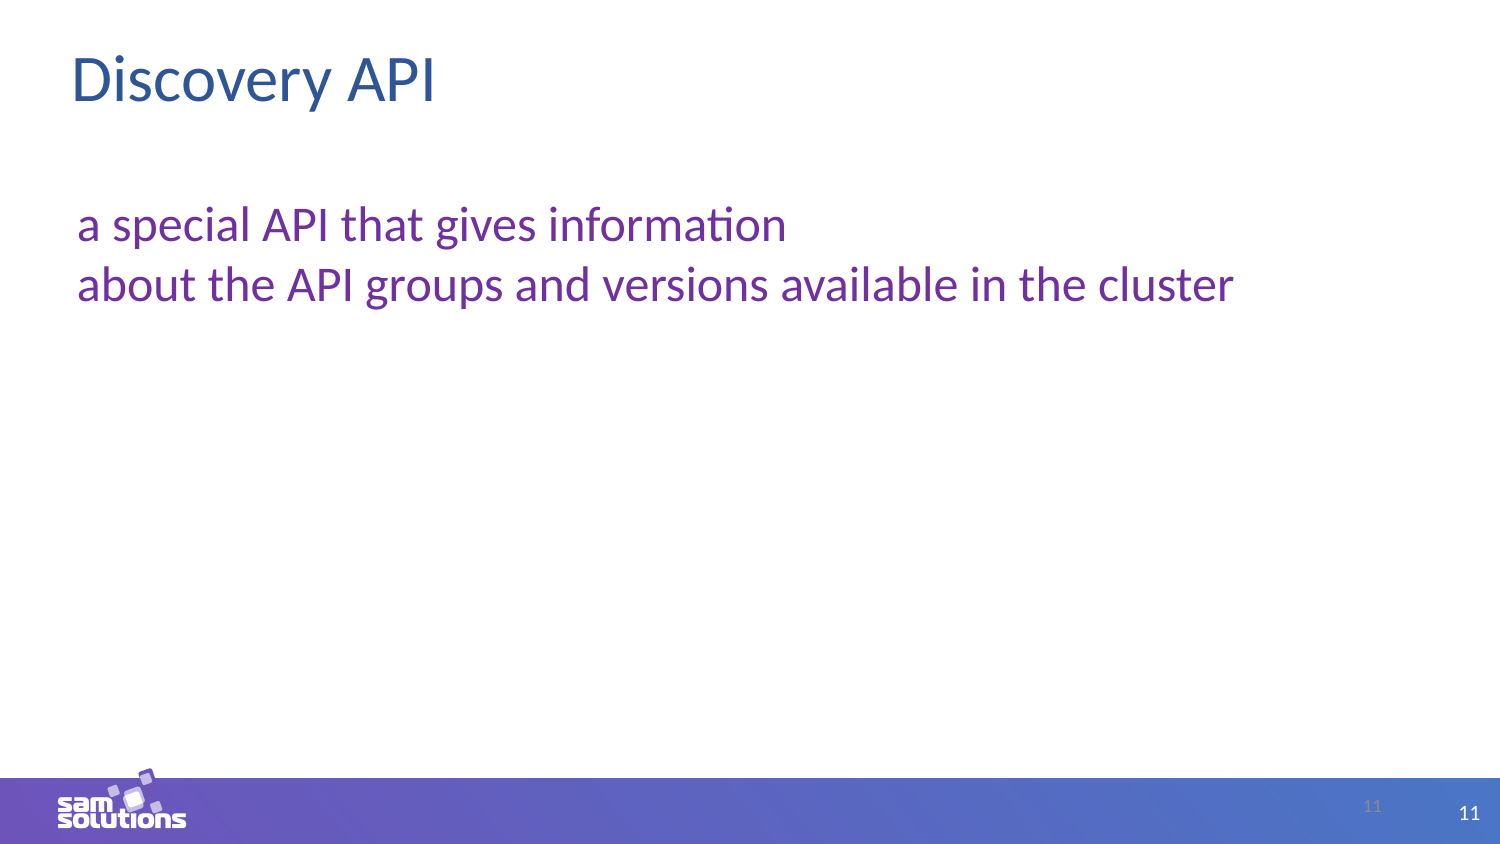

# Discovery API
a special API that gives information
about the API groups and versions available in the cluster

11